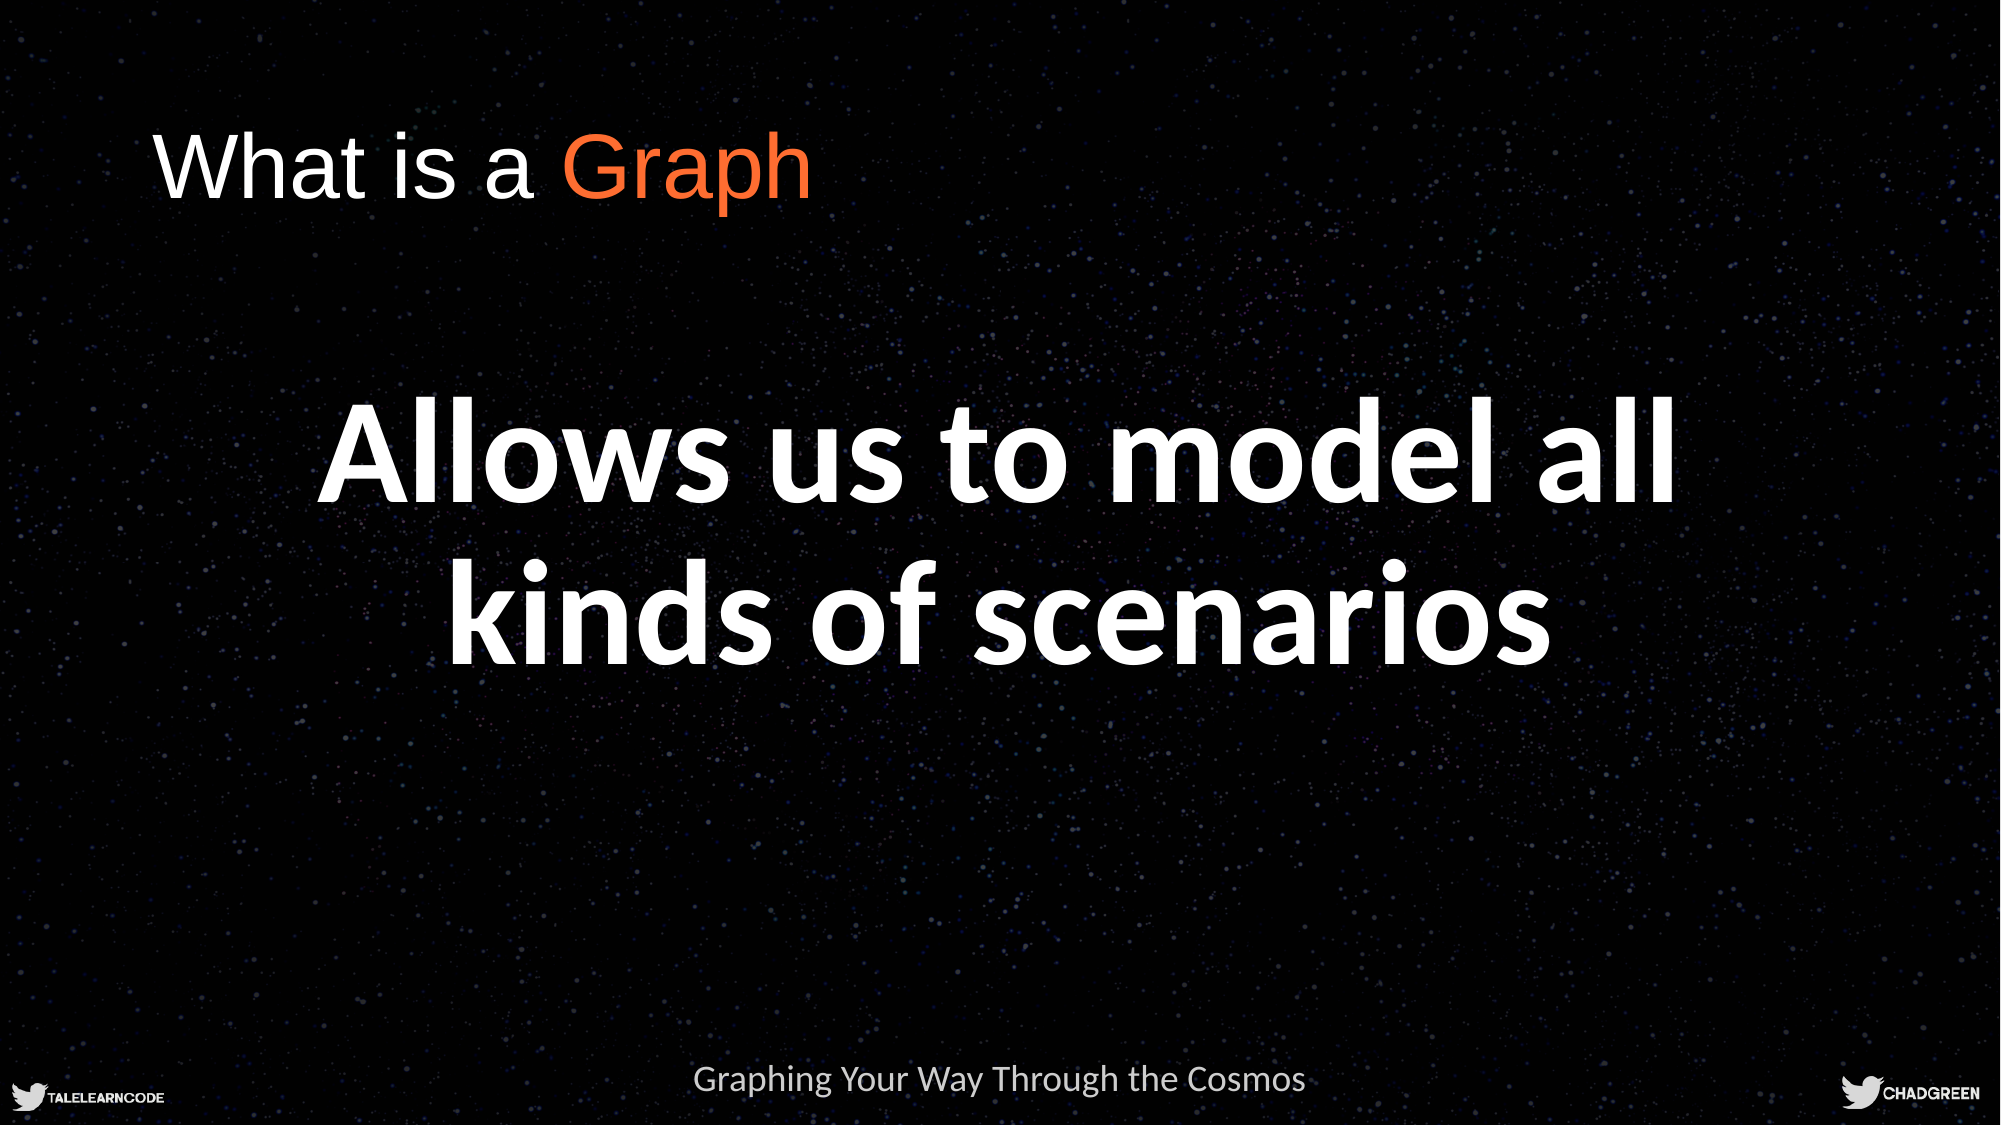

# What is a Graph
Allows us to model all kinds of scenarios